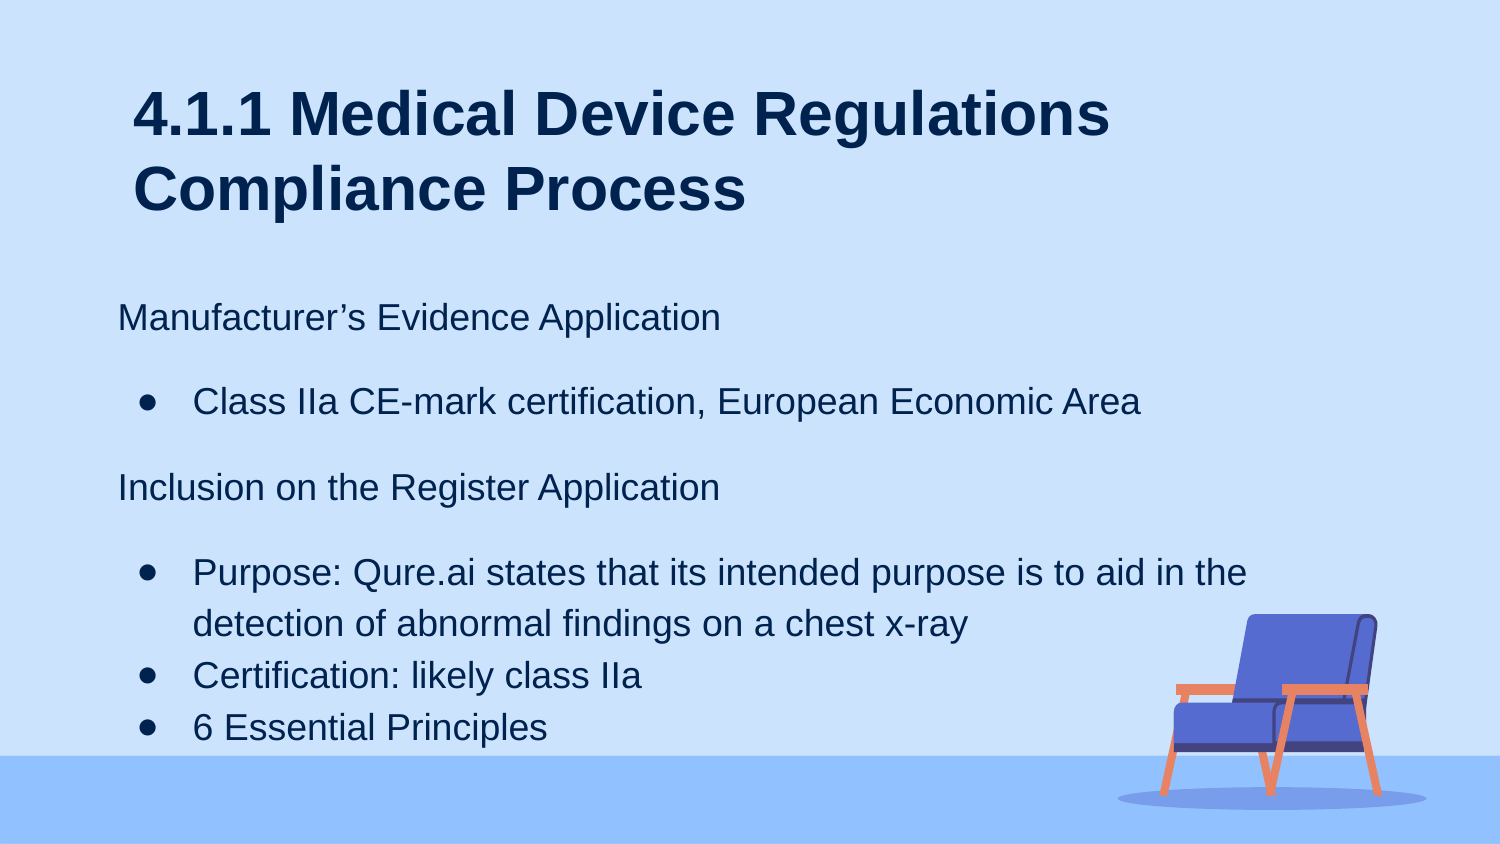

# 4.1.1 Medical Device Regulations Compliance Process
Manufacturer’s Evidence Application
Class IIa CE-mark certification, European Economic Area
Inclusion on the Register Application
Purpose: Qure.ai states that its intended purpose is to aid in the detection of abnormal findings on a chest x-ray
Certification: likely class IIa
6 Essential Principles